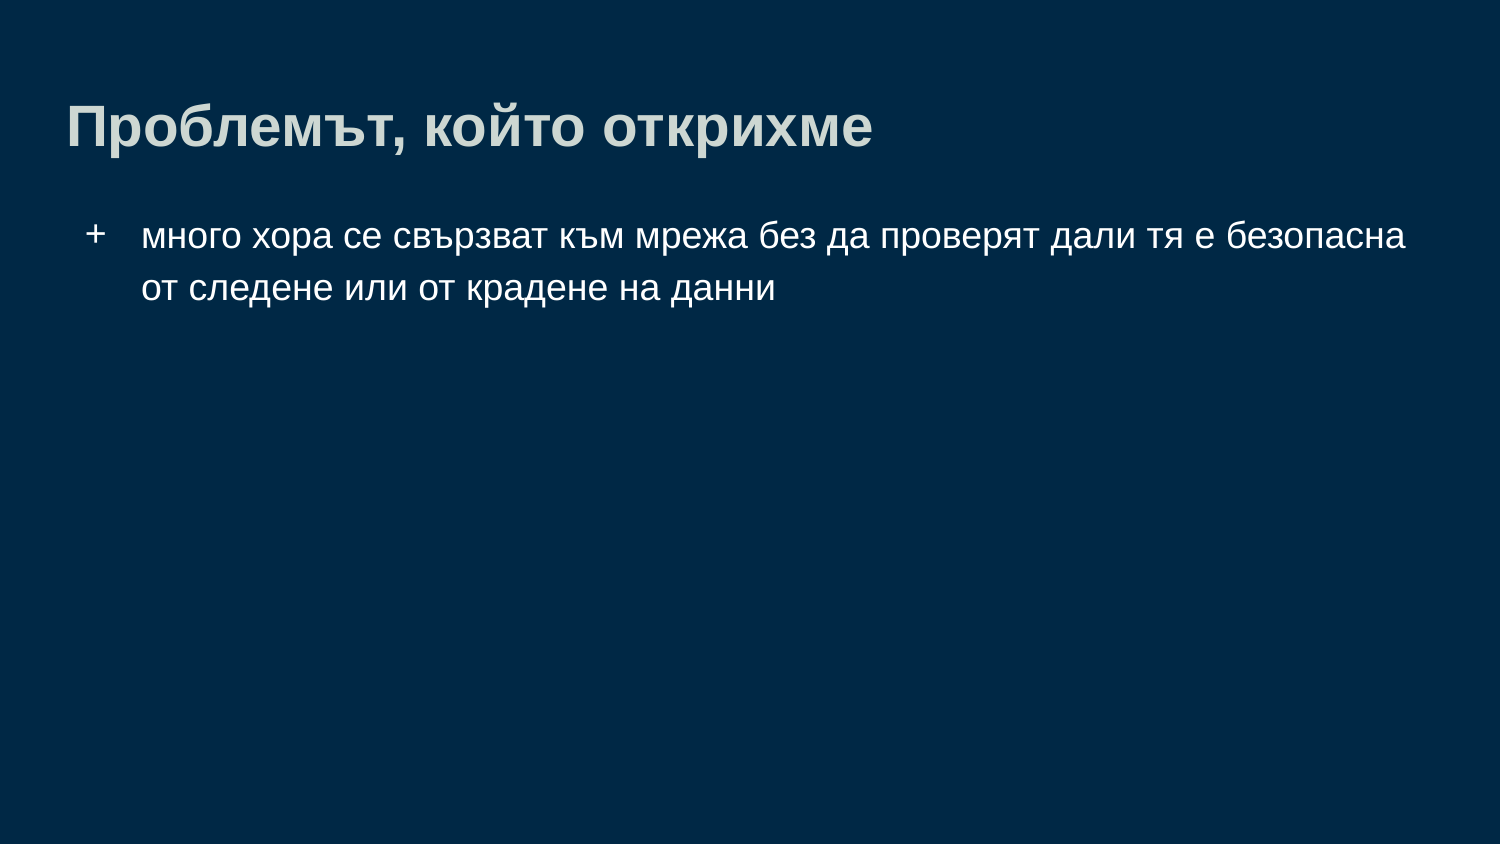

# Проблемът, който открихме
много хора се свързват към мрежа без да проверят дали тя е безопасна от следене или от крадене на данни